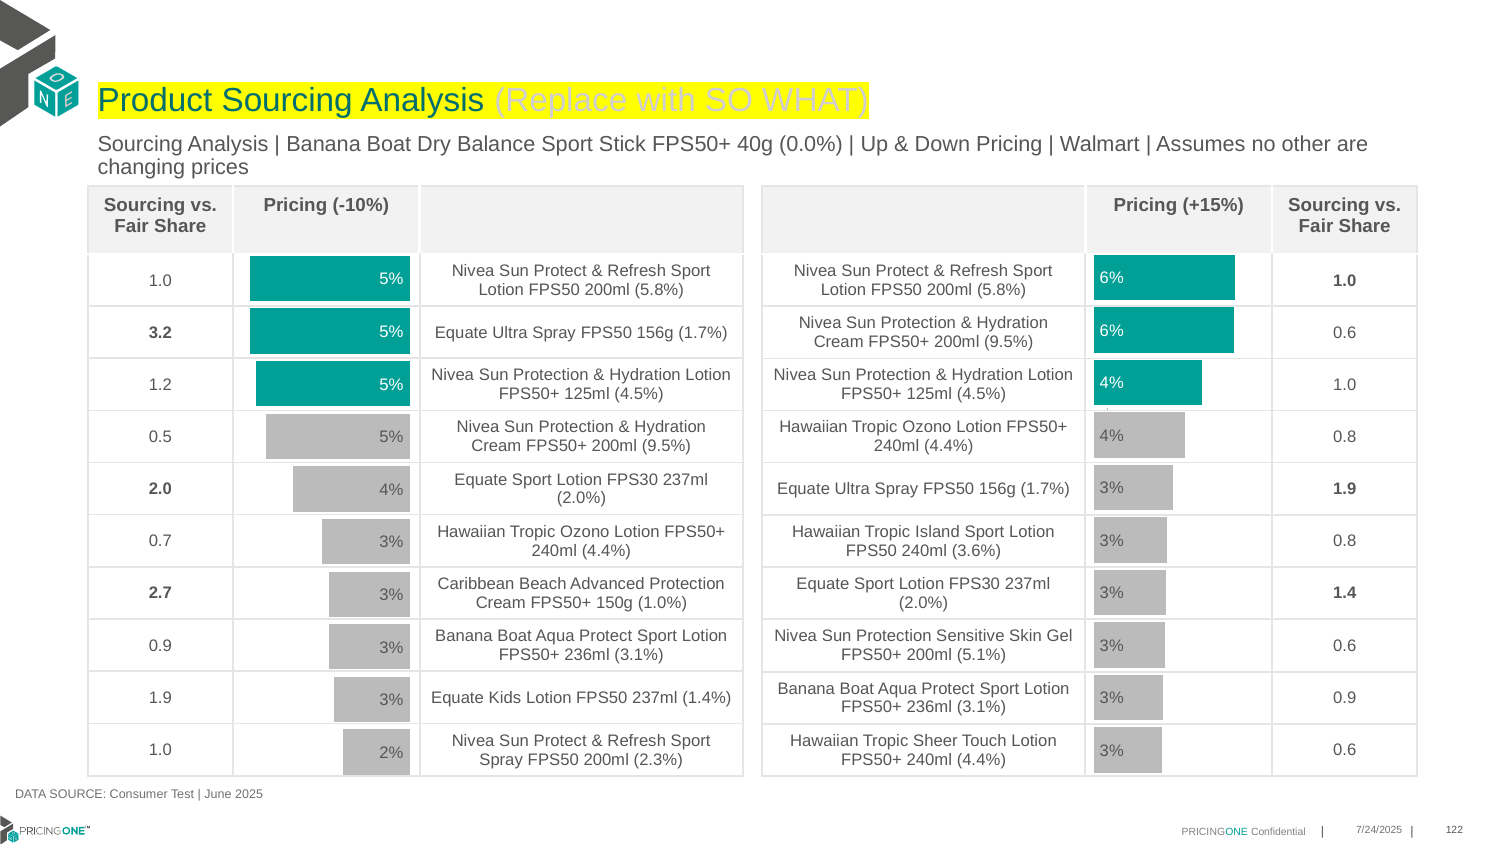

# Product Sourcing Analysis (Replace with SO WHAT)
Sourcing Analysis | Banana Boat Dry Balance Sport Stick FPS50+ 40g (0.0%) | Up & Down Pricing | Walmart | Assumes no other are changing prices
| Sourcing vs. Fair Share | Pricing (-10%) |  |
| --- | --- | --- |
| 1.0 |  | Nivea Sun Protect & Refresh Sport Lotion FPS50 200ml (5.8%) |
| 3.2 |  | Equate Ultra Spray FPS50 156g (1.7%) |
| 1.2 |  | Nivea Sun Protection & Hydration Lotion FPS50+ 125ml (4.5%) |
| 0.5 |  | Nivea Sun Protection & Hydration Cream FPS50+ 200ml (9.5%) |
| 2.0 |  | Equate Sport Lotion FPS30 237ml (2.0%) |
| 0.7 |  | Hawaiian Tropic Ozono Lotion FPS50+ 240ml (4.4%) |
| 2.7 |  | Caribbean Beach Advanced Protection Cream FPS50+ 150g (1.0%) |
| 0.9 |  | Banana Boat Aqua Protect Sport Lotion FPS50+ 236ml (3.1%) |
| 1.9 |  | Equate Kids Lotion FPS50 237ml (1.4%) |
| 1.0 |  | Nivea Sun Protect & Refresh Sport Spray FPS50 200ml (2.3%) |
|  | Pricing (+15%) | Sourcing vs. Fair Share |
| --- | --- | --- |
| Nivea Sun Protect & Refresh Sport Lotion FPS50 200ml (5.8%) |  | 1.0 |
| Nivea Sun Protection & Hydration Cream FPS50+ 200ml (9.5%) |  | 0.6 |
| Nivea Sun Protection & Hydration Lotion FPS50+ 125ml (4.5%) |  | 1.0 |
| Hawaiian Tropic Ozono Lotion FPS50+ 240ml (4.4%) |  | 0.8 |
| Equate Ultra Spray FPS50 156g (1.7%) |  | 1.9 |
| Hawaiian Tropic Island Sport Lotion FPS50 240ml (3.6%) |  | 0.8 |
| Equate Sport Lotion FPS30 237ml (2.0%) |  | 1.4 |
| Nivea Sun Protection Sensitive Skin Gel FPS50+ 200ml (5.1%) |  | 0.6 |
| Banana Boat Aqua Protect Sport Lotion FPS50+ 236ml (3.1%) |  | 0.9 |
| Hawaiian Tropic Sheer Touch Lotion FPS50+ 240ml (4.4%) |  | 0.6 |

### Chart

| Category | Banana Boat Dry Balance Sport Stick FPS50+ 40g (0.0%) |
|---|---|
| Nivea Sun Protect & Refresh Sport Lotion FPS50 200ml (5.8%) | 0.05723175661120437 |
| Nivea Sun Protection & Hydration Cream FPS50+ 200ml (9.5%) | 0.05678064636920991 |
| Nivea Sun Protection & Hydration Lotion FPS50+ 125ml (4.5%) | 0.043747619548523506 |
| Hawaiian Tropic Ozono Lotion FPS50+ 240ml (4.4%) | 0.03678917620518485 |
| Equate Ultra Spray FPS50 156g (1.7%) | 0.03215894734448579 |
| Hawaiian Tropic Island Sport Lotion FPS50 240ml (3.6%) | 0.02985153033758363 |
| Equate Sport Lotion FPS30 237ml (2.0%) | 0.029088700252757026 |
| Nivea Sun Protection Sensitive Skin Gel FPS50+ 200ml (5.1%) | 0.02881618490764876 |
| Banana Boat Aqua Protect Sport Lotion FPS50+ 236ml (3.1%) | 0.02802190837200895 |
| Hawaiian Tropic Sheer Touch Lotion FPS50+ 240ml (4.4%) | 0.027818299594807267 |

### Chart

| Category | Banana Boat Dry Balance Sport Stick FPS50+ 40g (0.0%) |
|---|---|
| Nivea Sun Protect & Refresh Sport Lotion FPS50 200ml (5.8%) | 0.0549198622833275 |
| Equate Ultra Spray FPS50 156g (1.7%) | 0.05475527608271889 |
| Nivea Sun Protection & Hydration Lotion FPS50+ 125ml (4.5%) | 0.05269282906710335 |
| Nivea Sun Protection & Hydration Cream FPS50+ 200ml (9.5%) | 0.04943623519307198 |
| Equate Sport Lotion FPS30 237ml (2.0%) | 0.04019959034995226 |
| Hawaiian Tropic Ozono Lotion FPS50+ 240ml (4.4%) | 0.03013044431164573 |
| Caribbean Beach Advanced Protection Cream FPS50+ 150g (1.0%) | 0.02776422658942426 |
| Banana Boat Aqua Protect Sport Lotion FPS50+ 236ml (3.1%) | 0.027755089113809674 |
| Equate Kids Lotion FPS50 237ml (1.4%) | 0.02595134846467759 |
| Nivea Sun Protect & Refresh Sport Spray FPS50 200ml (2.3%) | 0.02312507421130249 |
DATA SOURCE: Consumer Test | June 2025

7/24/2025
122